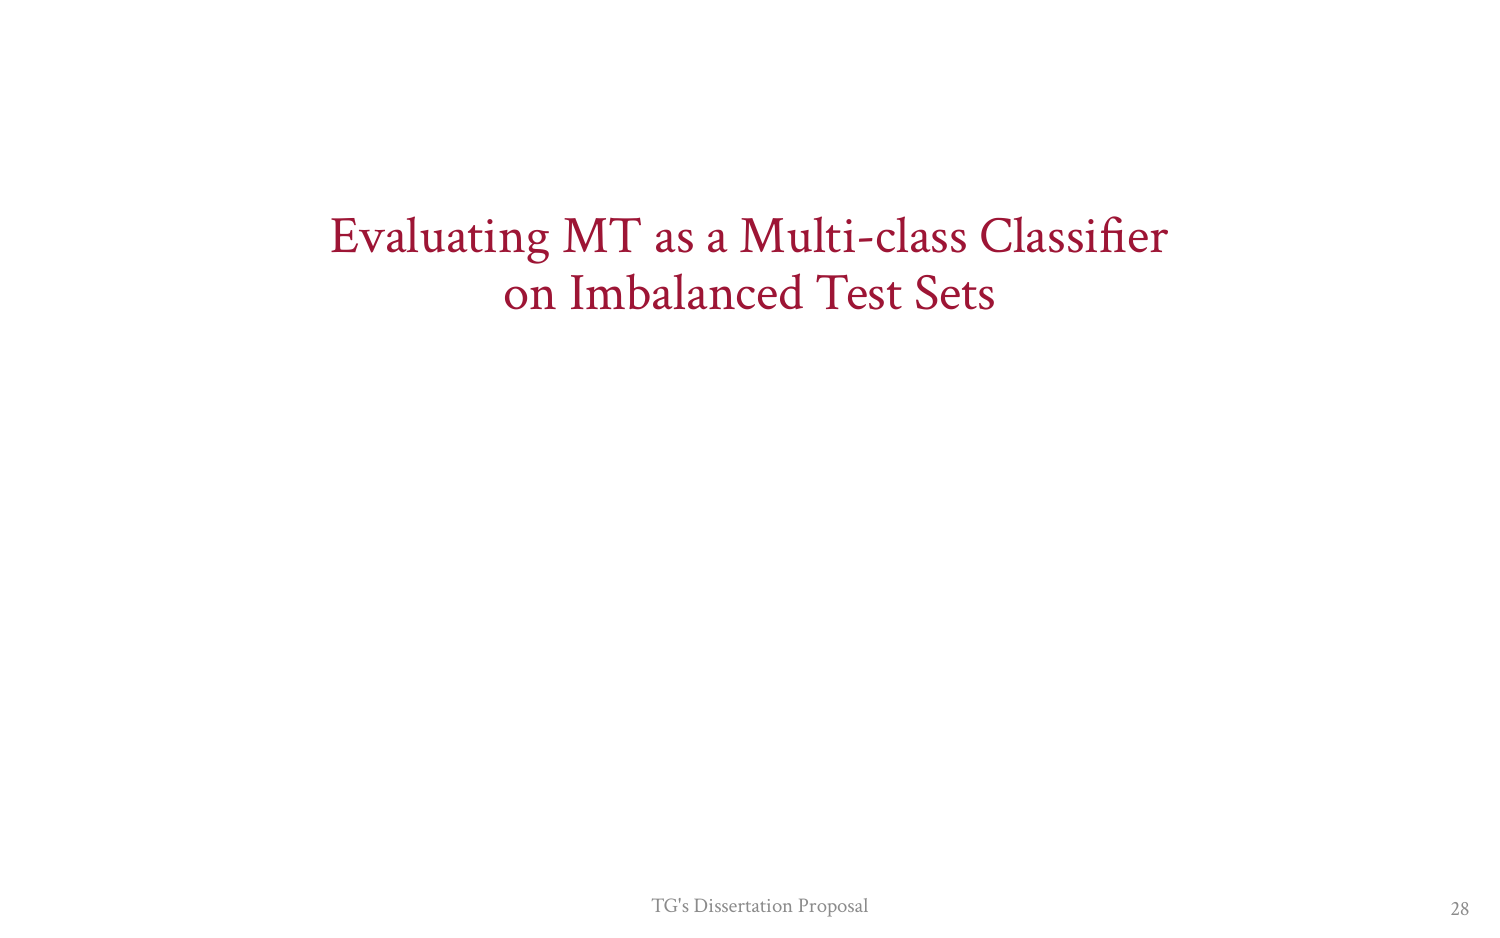

# Evaluating MT as a Multi-class Classifier on Imbalanced Test Sets
TG's Dissertation Proposal
28